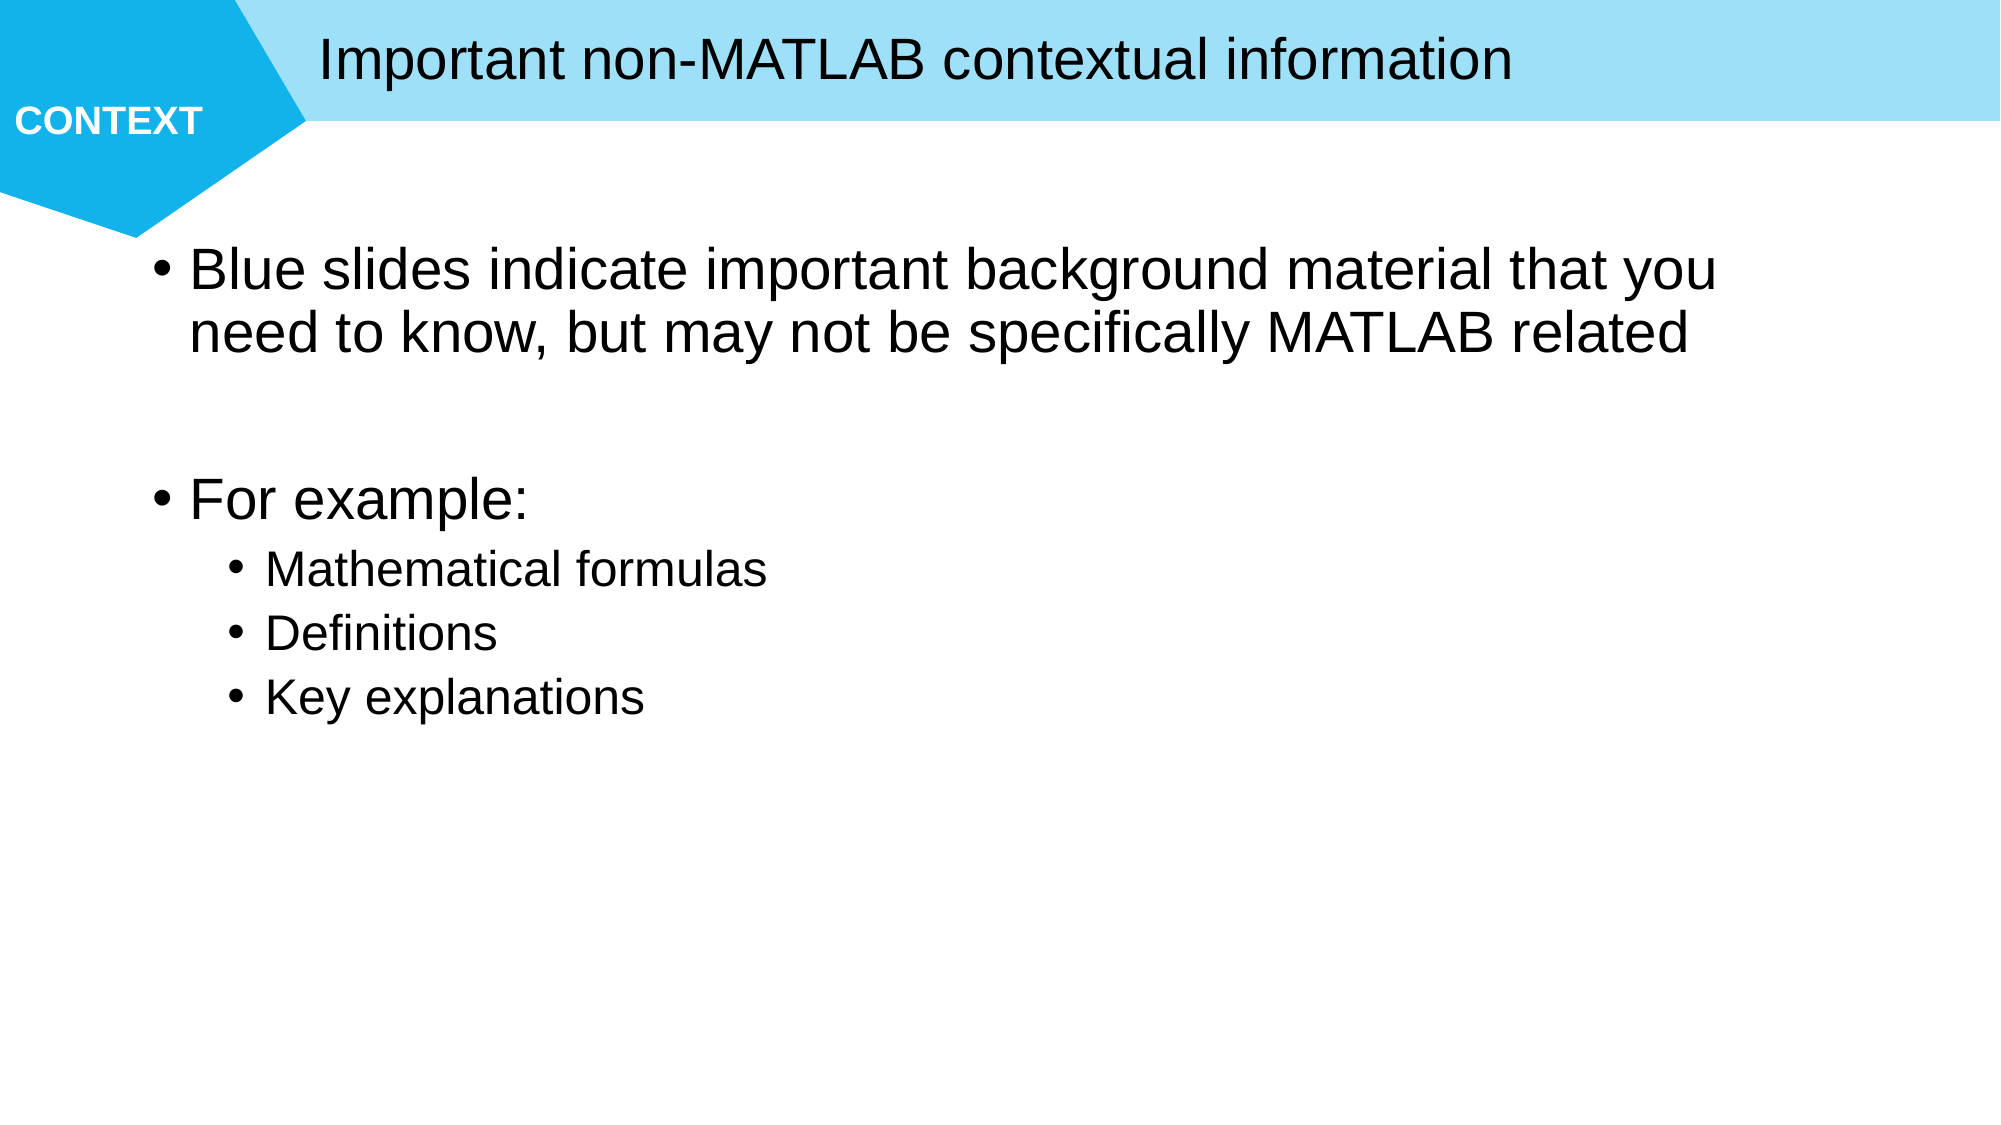

Important non-MATLAB contextual information
Blue slides indicate important background material that you need to know, but may not be specifically MATLAB related

For example:
Mathematical formulas
Definitions
Key explanations